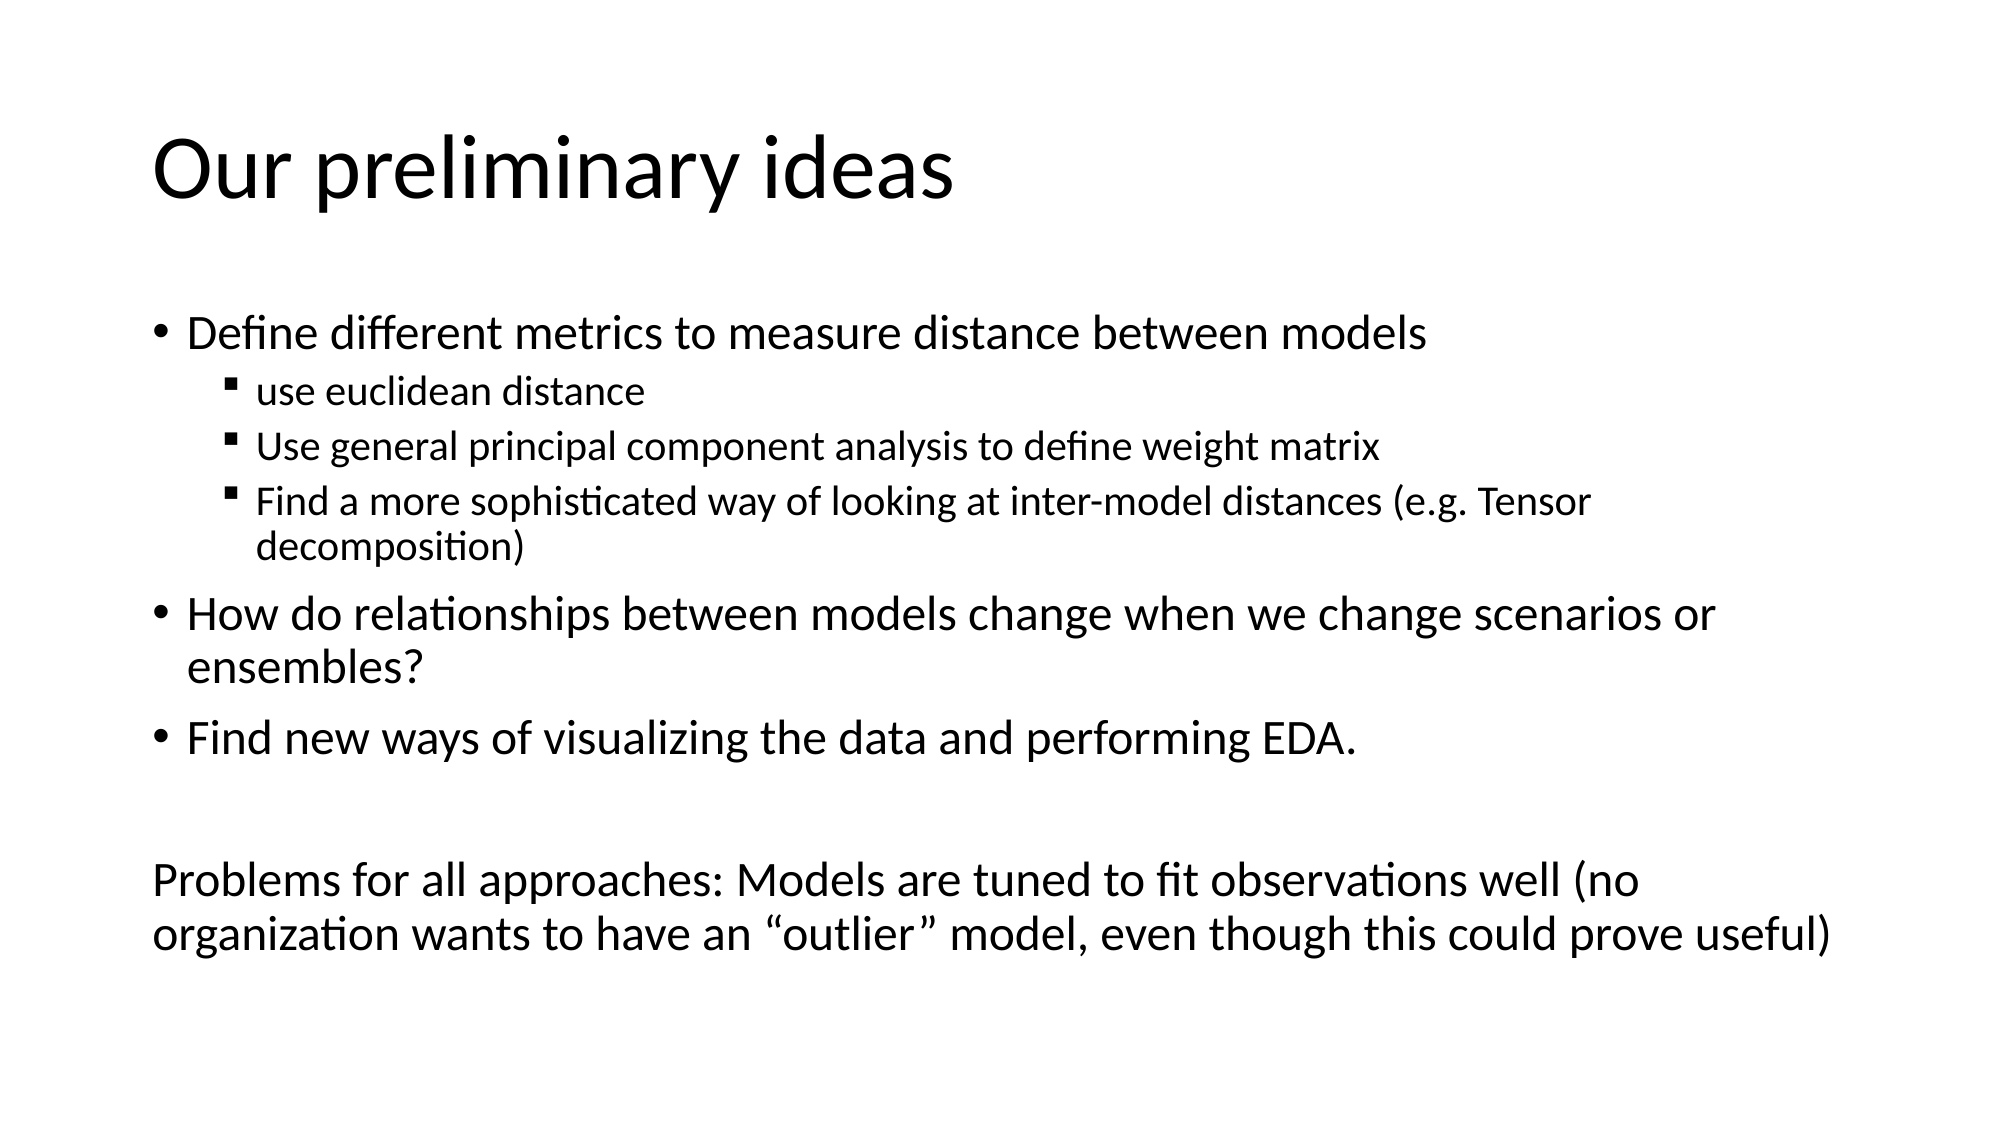

# Our preliminary ideas
Define different metrics to measure distance between models
use euclidean distance
Use general principal component analysis to define weight matrix
Find a more sophisticated way of looking at inter-model distances (e.g. Tensor decomposition)
How do relationships between models change when we change scenarios or ensembles?
Find new ways of visualizing the data and performing EDA.

Problems for all approaches: Models are tuned to fit observations well (no organization wants to have an “outlier” model, even though this could prove useful)